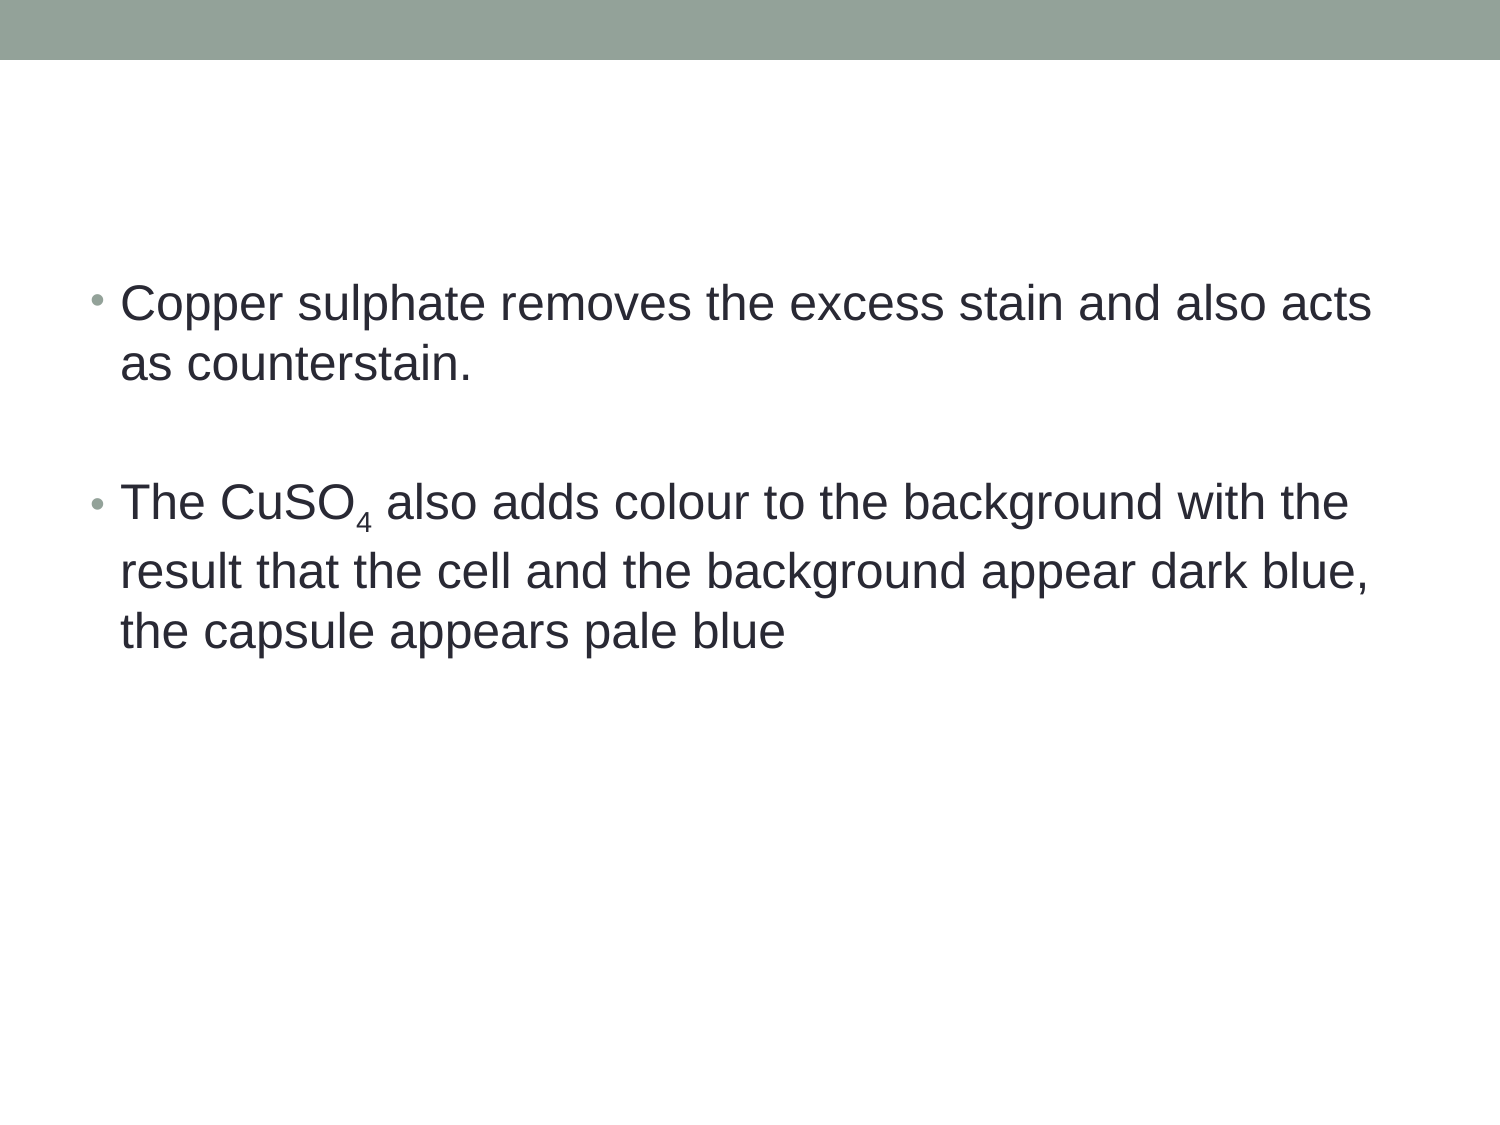

#
Copper sulphate removes the excess stain and also acts as counterstain.

The CuSO4 also adds colour to the background with the result that the cell and the background appear dark blue, the capsule appears pale blue